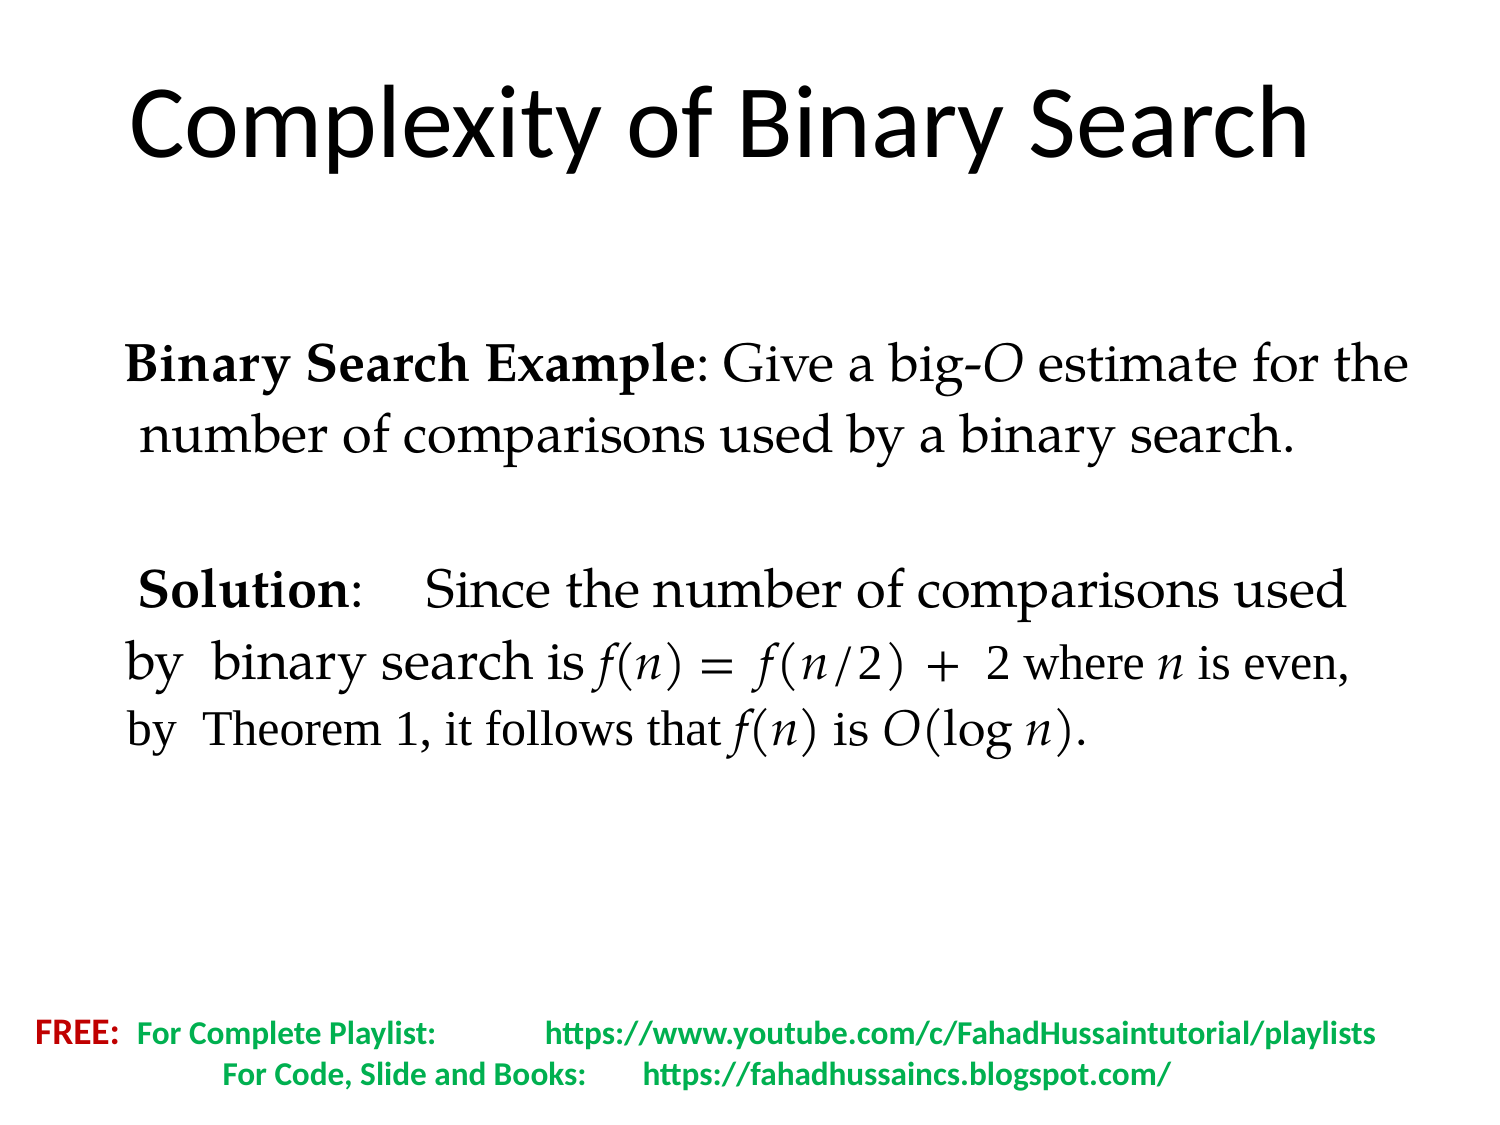

# Complexity of Binary Search
Binary Search Example: Give a big-O estimate for the  number of comparisons used by a binary search.

Solution:	Since the number of comparisons used by  binary search is f(n) = f(n/2) + 2 where n is even, by  Theorem 1, it follows that f(n) is O(log n).
FREE:  For Complete Playlist: 	        https://www.youtube.com/c/FahadHussaintutorial/playlists
	     For Code, Slide and Books:	 https://fahadhussaincs.blogspot.com/